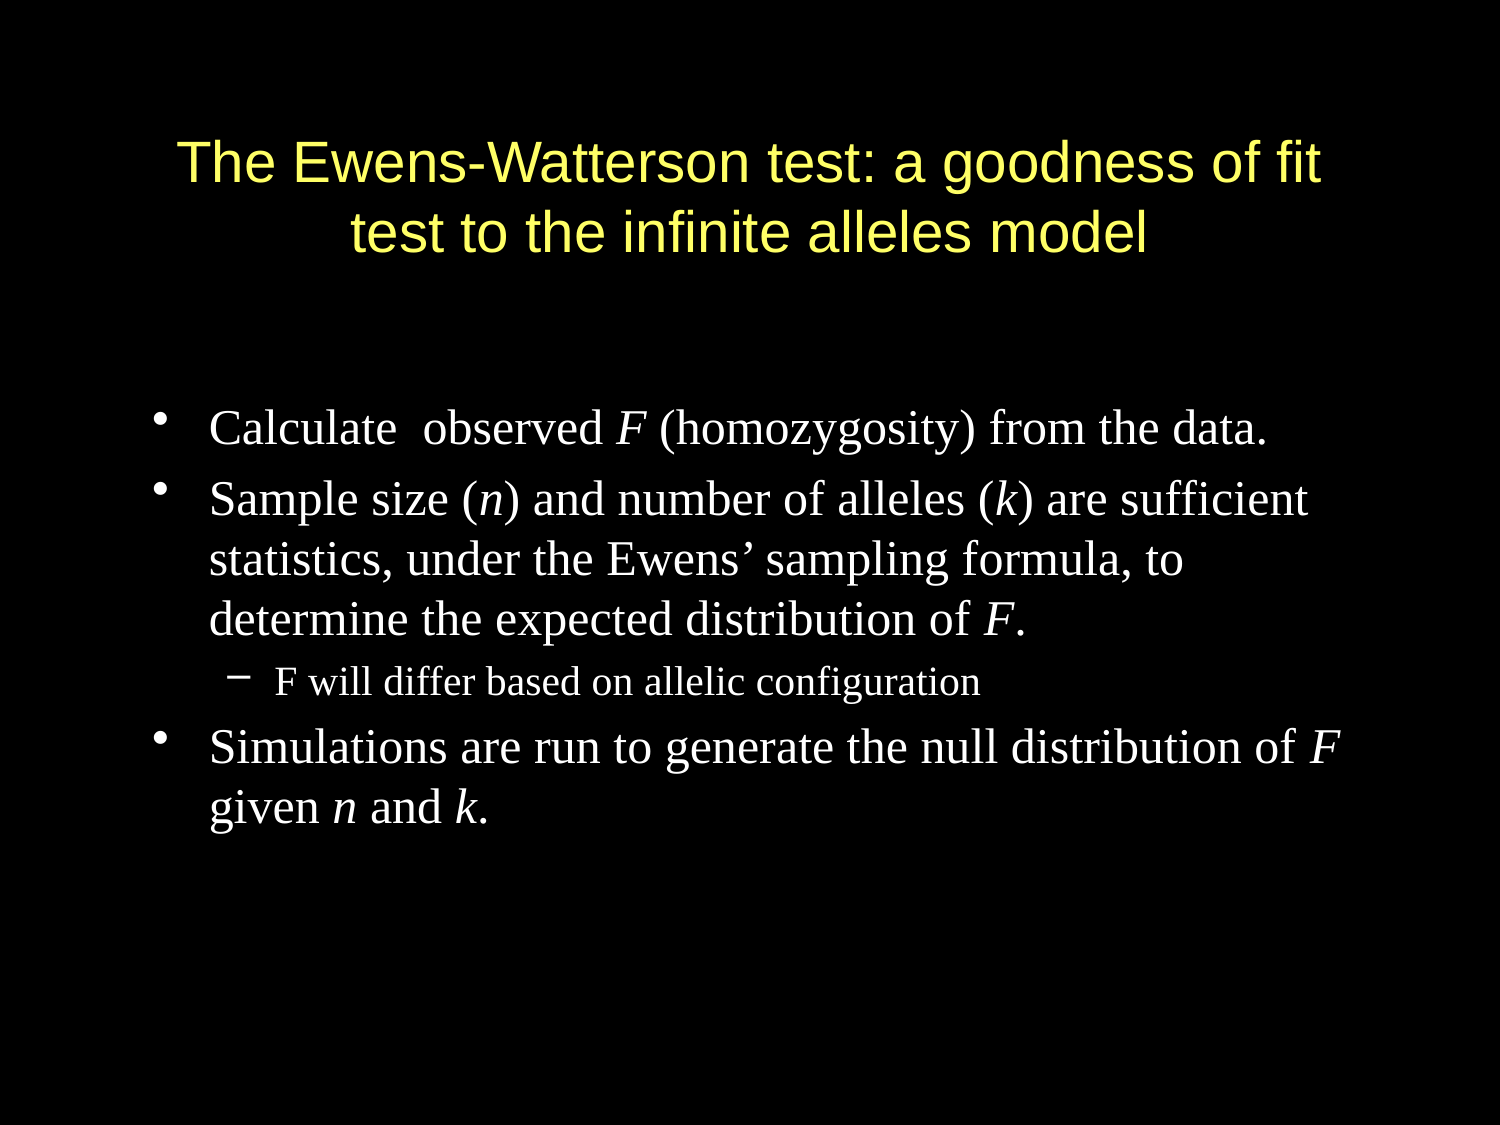

# The Ewens-Watterson test: a goodness of fit test to the infinite alleles model
Calculate  observed F (homozygosity) from the data.
Sample size (n) and number of alleles (k) are sufficient statistics, under the Ewens’ sampling formula, to determine the expected distribution of F.
F will differ based on allelic configuration
Simulations are run to generate the null distribution of F given n and k.